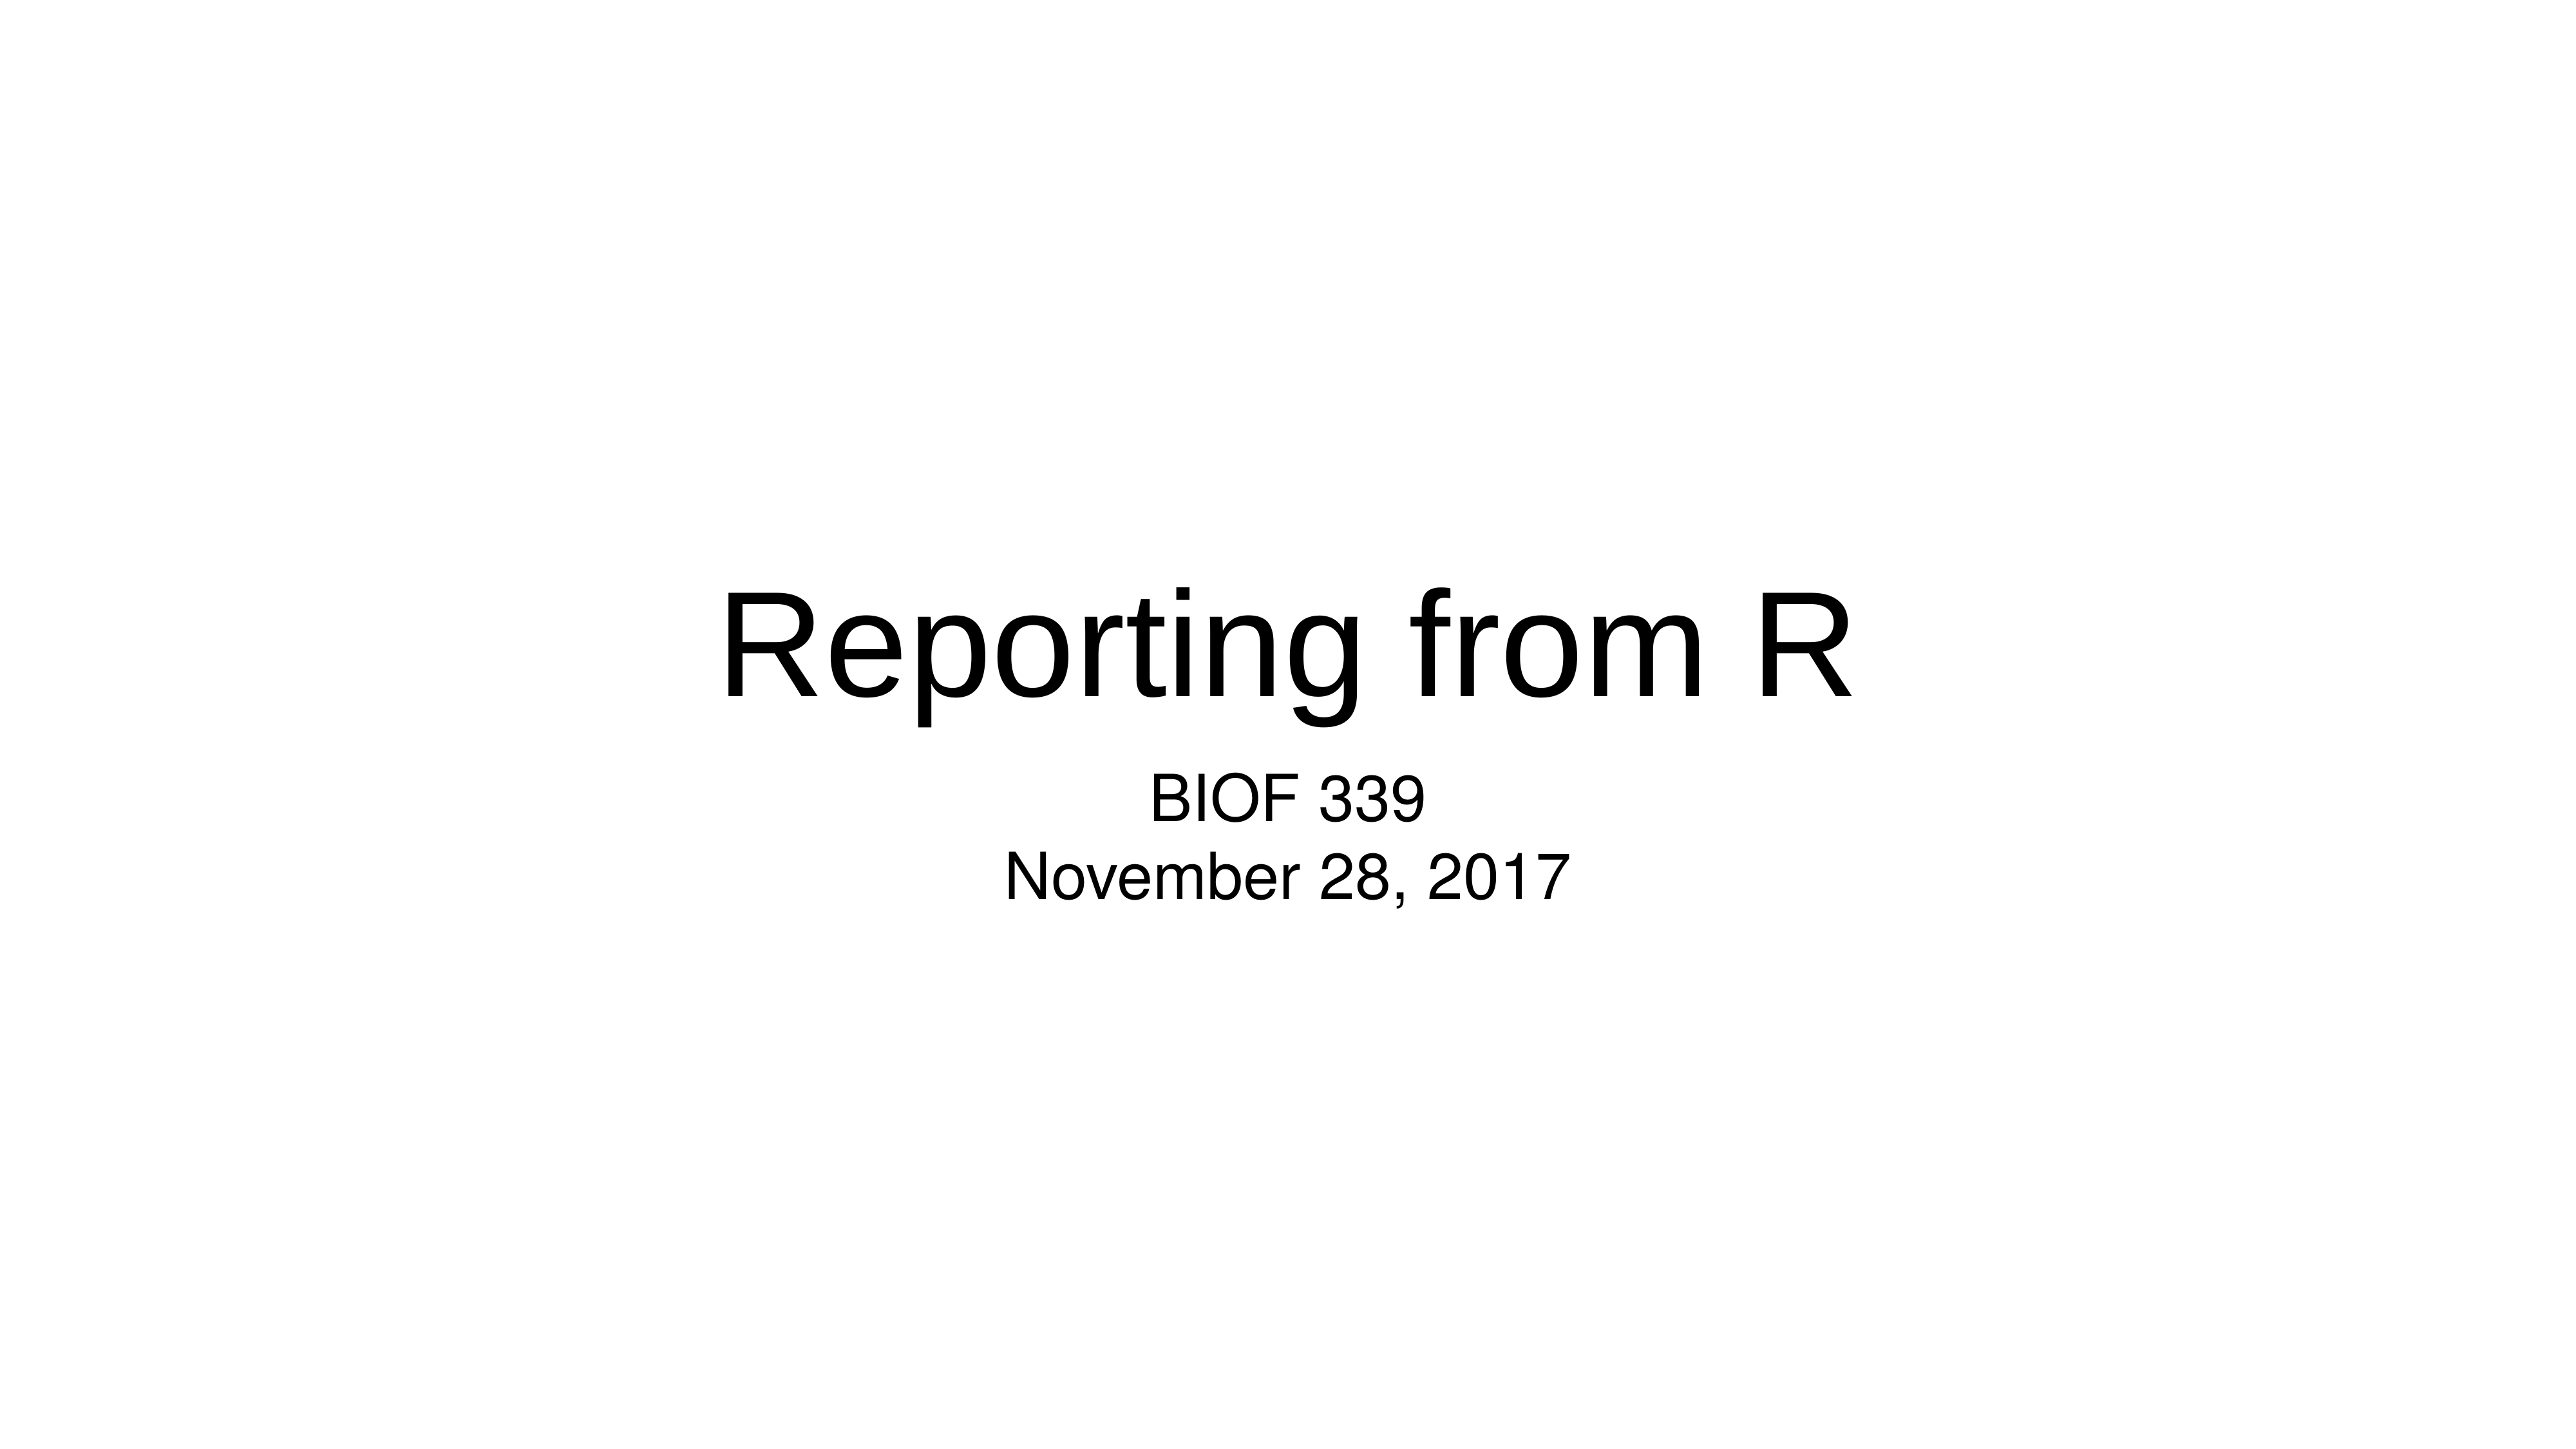

# Reporting from R
BIOF 339
November 28, 2017